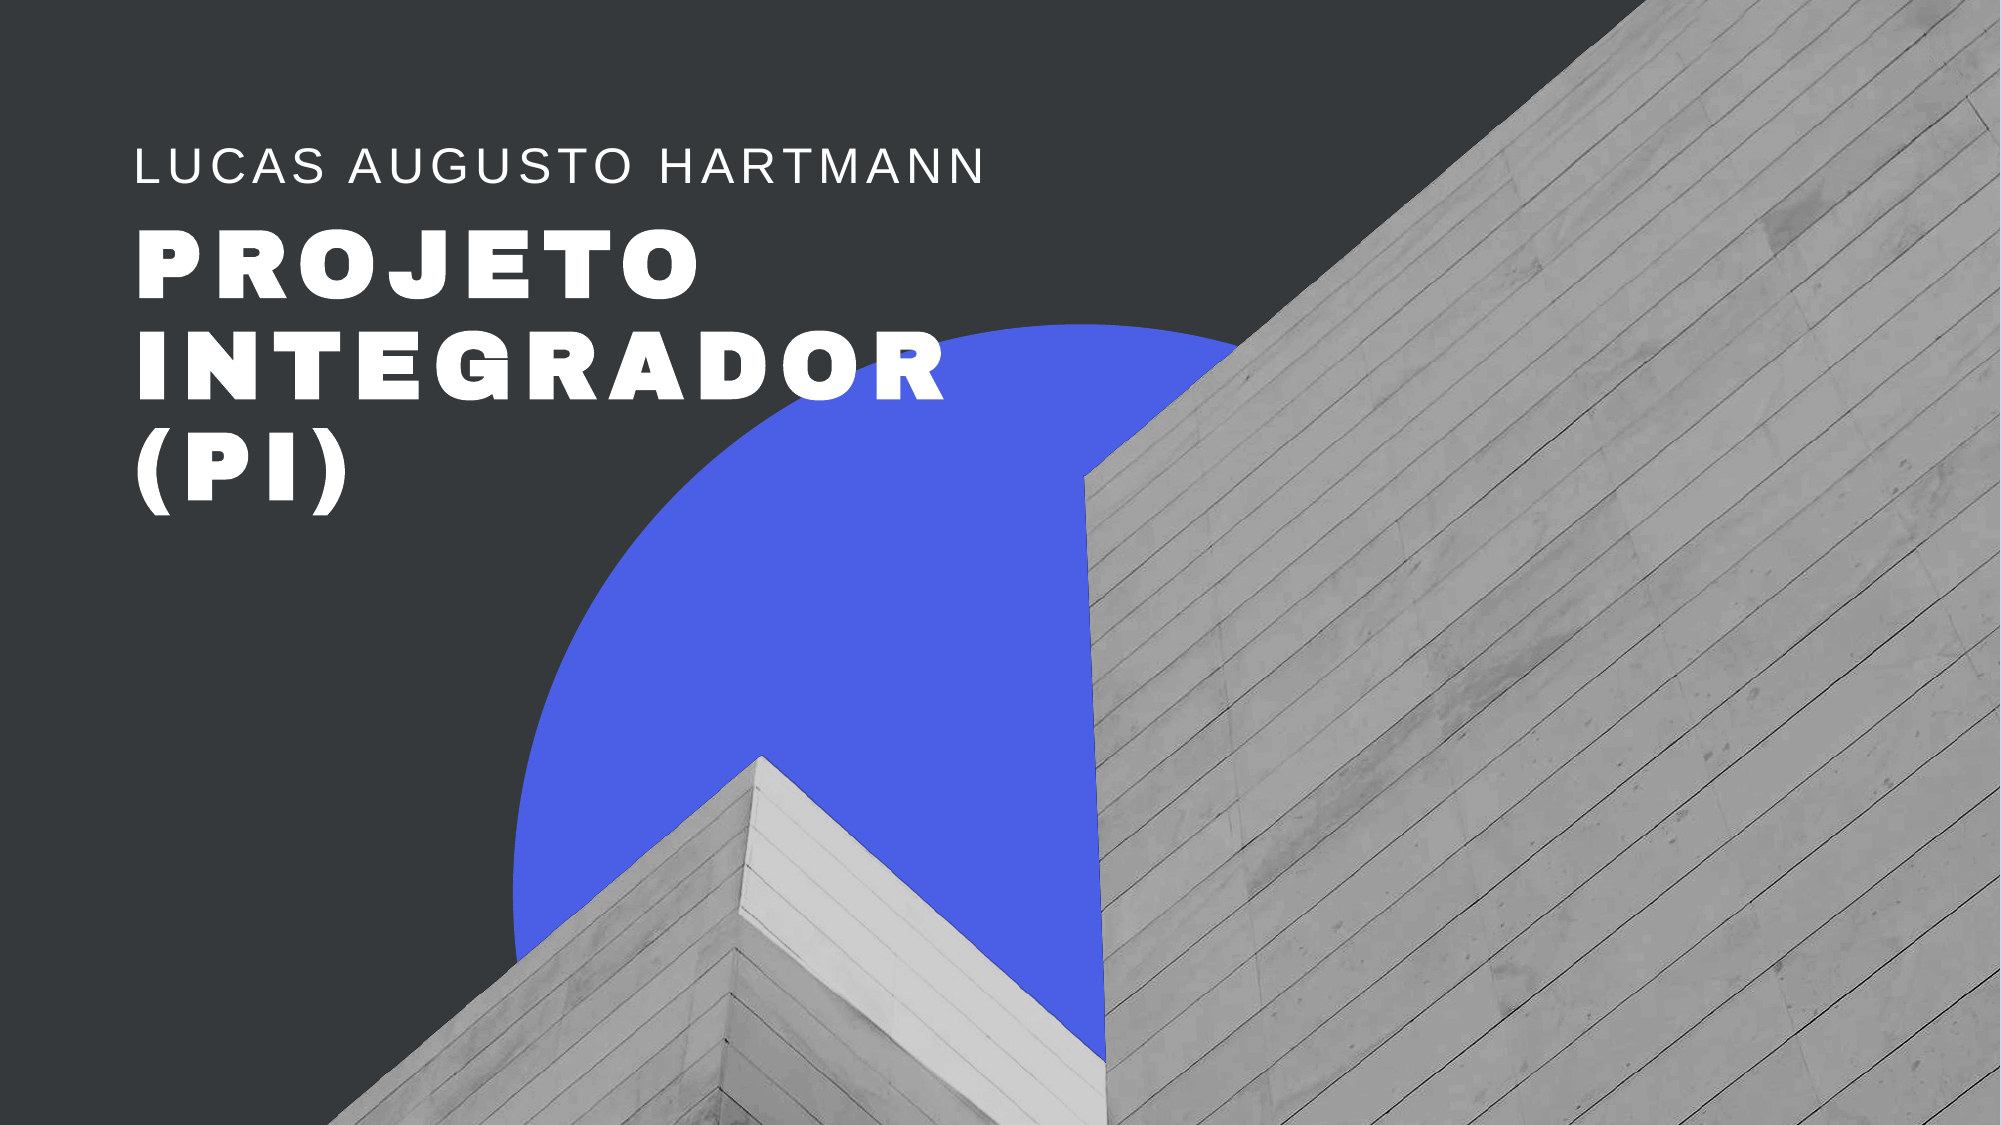

Lucas augusto HARTMANN
# Projeto Integrador (PI)